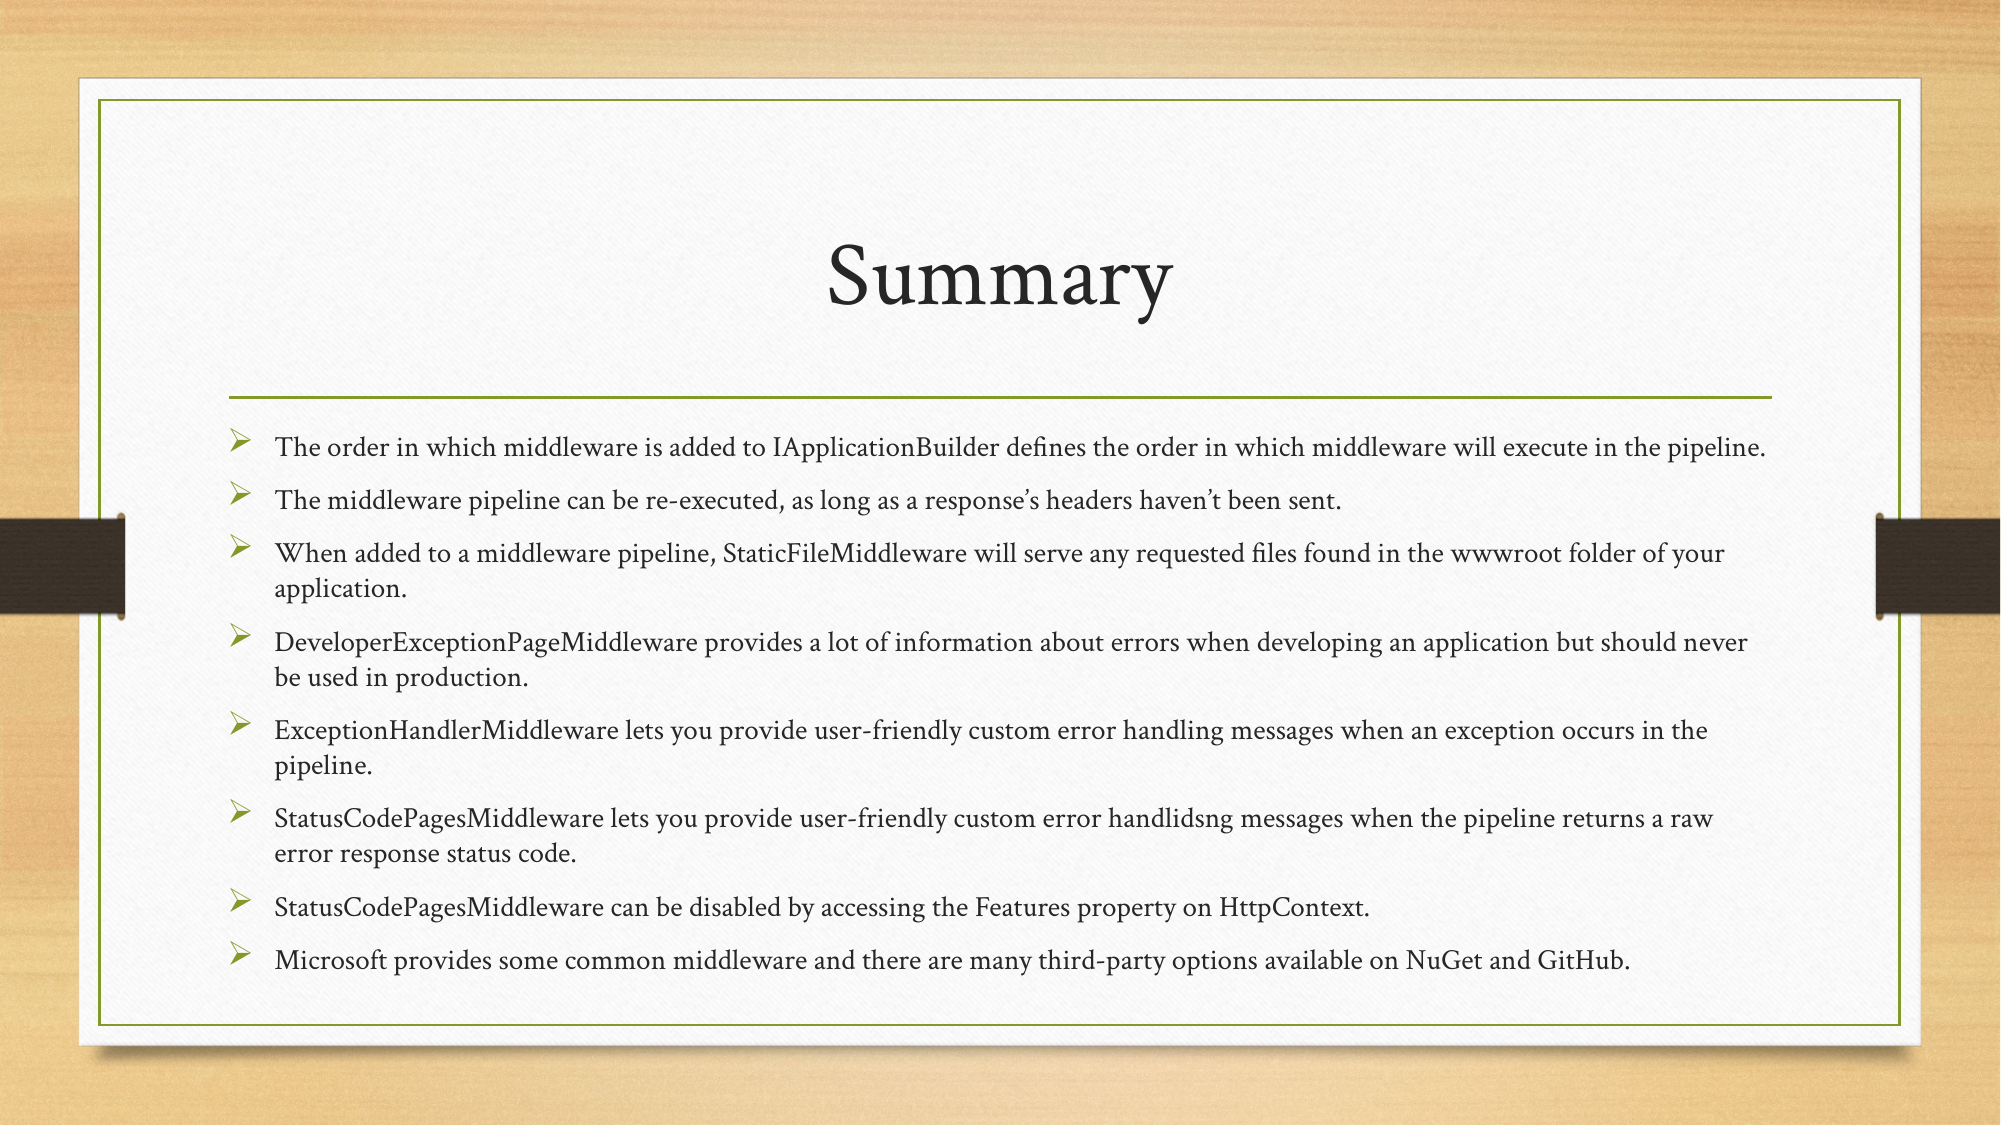

# Summary
The order in which middleware is added to IApplicationBuilder defines the order in which middleware will execute in the pipeline.
The middleware pipeline can be re-executed, as long as a response’s headers haven’t been sent.
When added to a middleware pipeline, StaticFileMiddleware will serve any requested files found in the wwwroot folder of your application.
DeveloperExceptionPageMiddleware provides a lot of information about errors when developing an application but should never be used in production.
ExceptionHandlerMiddleware lets you provide user-friendly custom error handling messages when an exception occurs in the pipeline.
StatusCodePagesMiddleware lets you provide user-friendly custom error handlidsng messages when the pipeline returns a raw error response status code.
StatusCodePagesMiddleware can be disabled by accessing the Features property on HttpContext.
Microsoft provides some common middleware and there are many third-party options available on NuGet and GitHub.